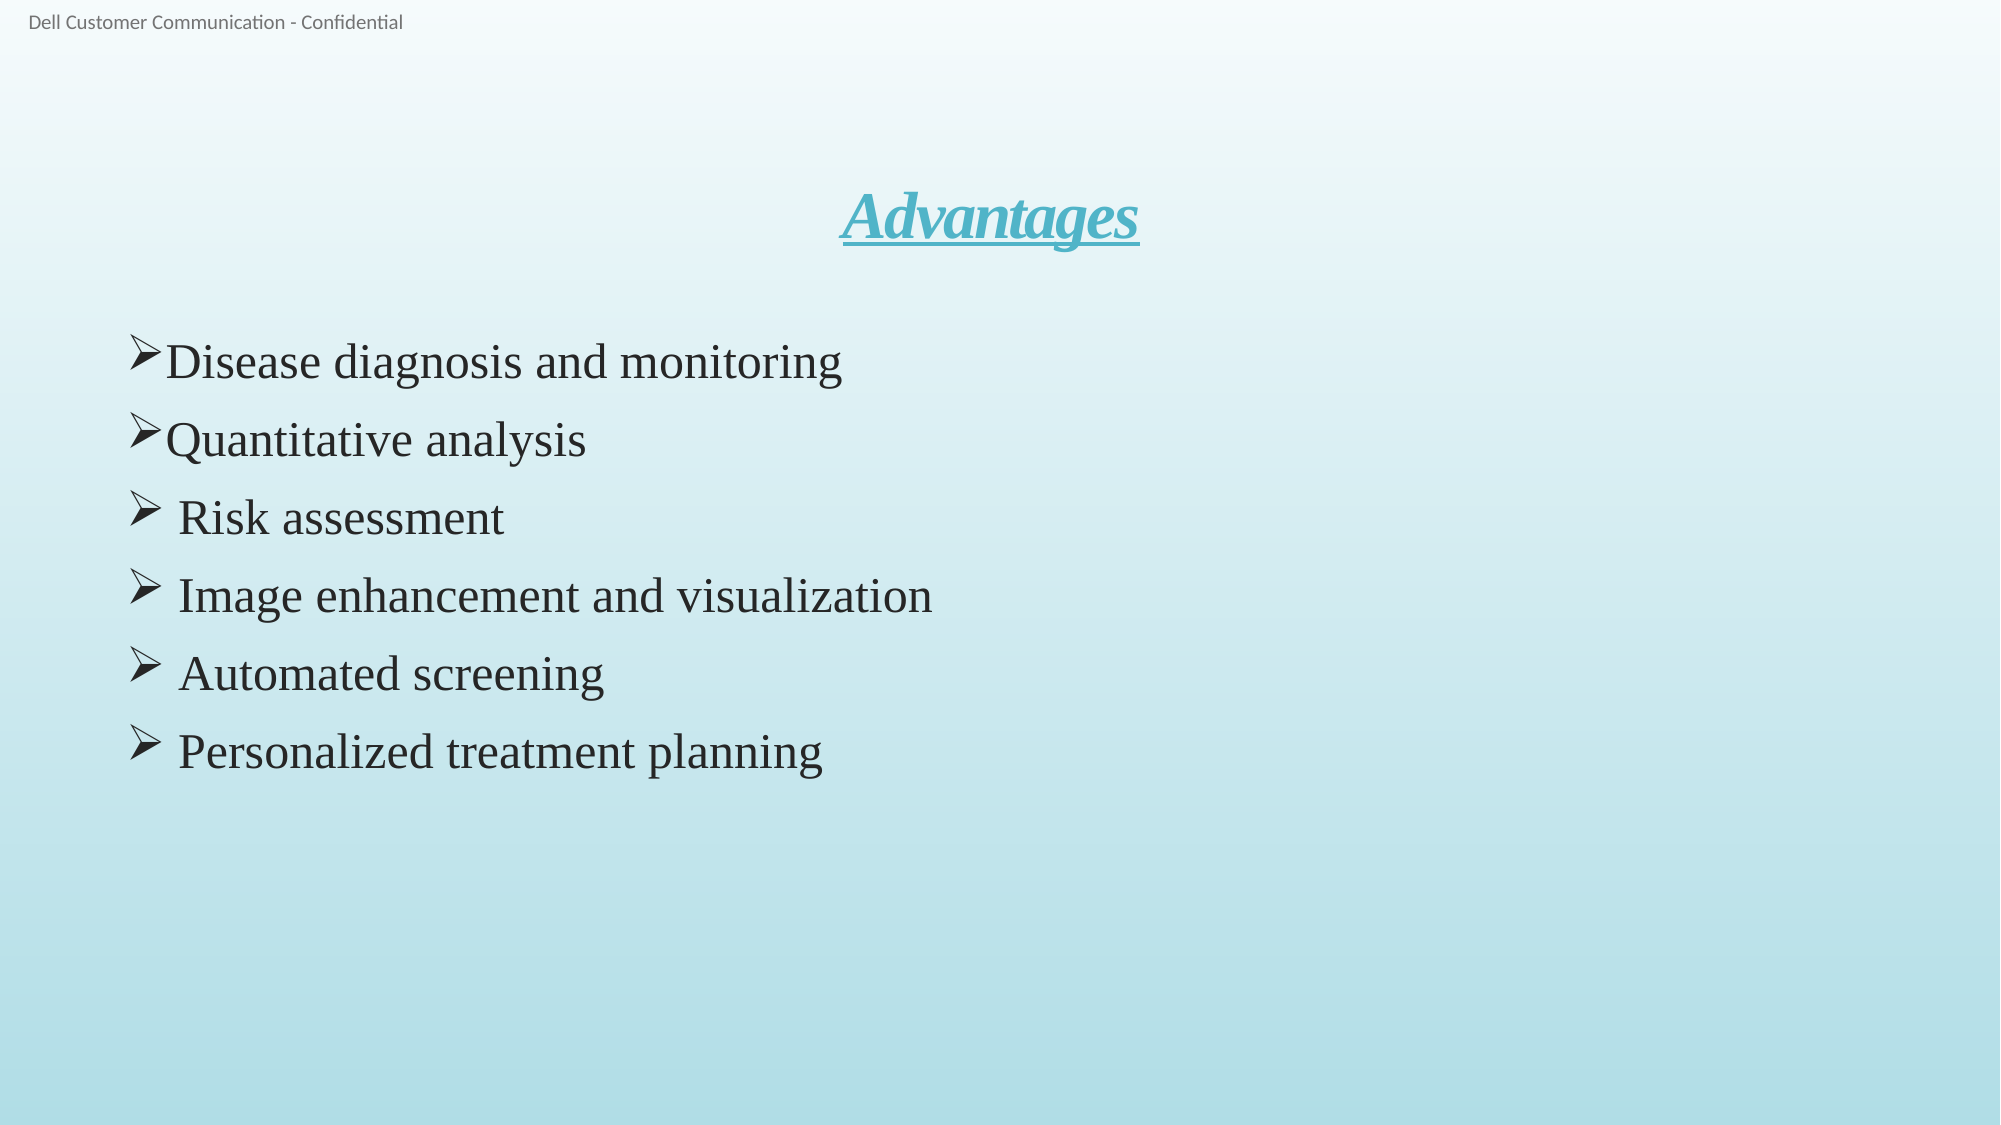

# Advantages
Disease diagnosis and monitoring
Quantitative analysis
 Risk assessment
 Image enhancement and visualization
 Automated screening
 Personalized treatment planning